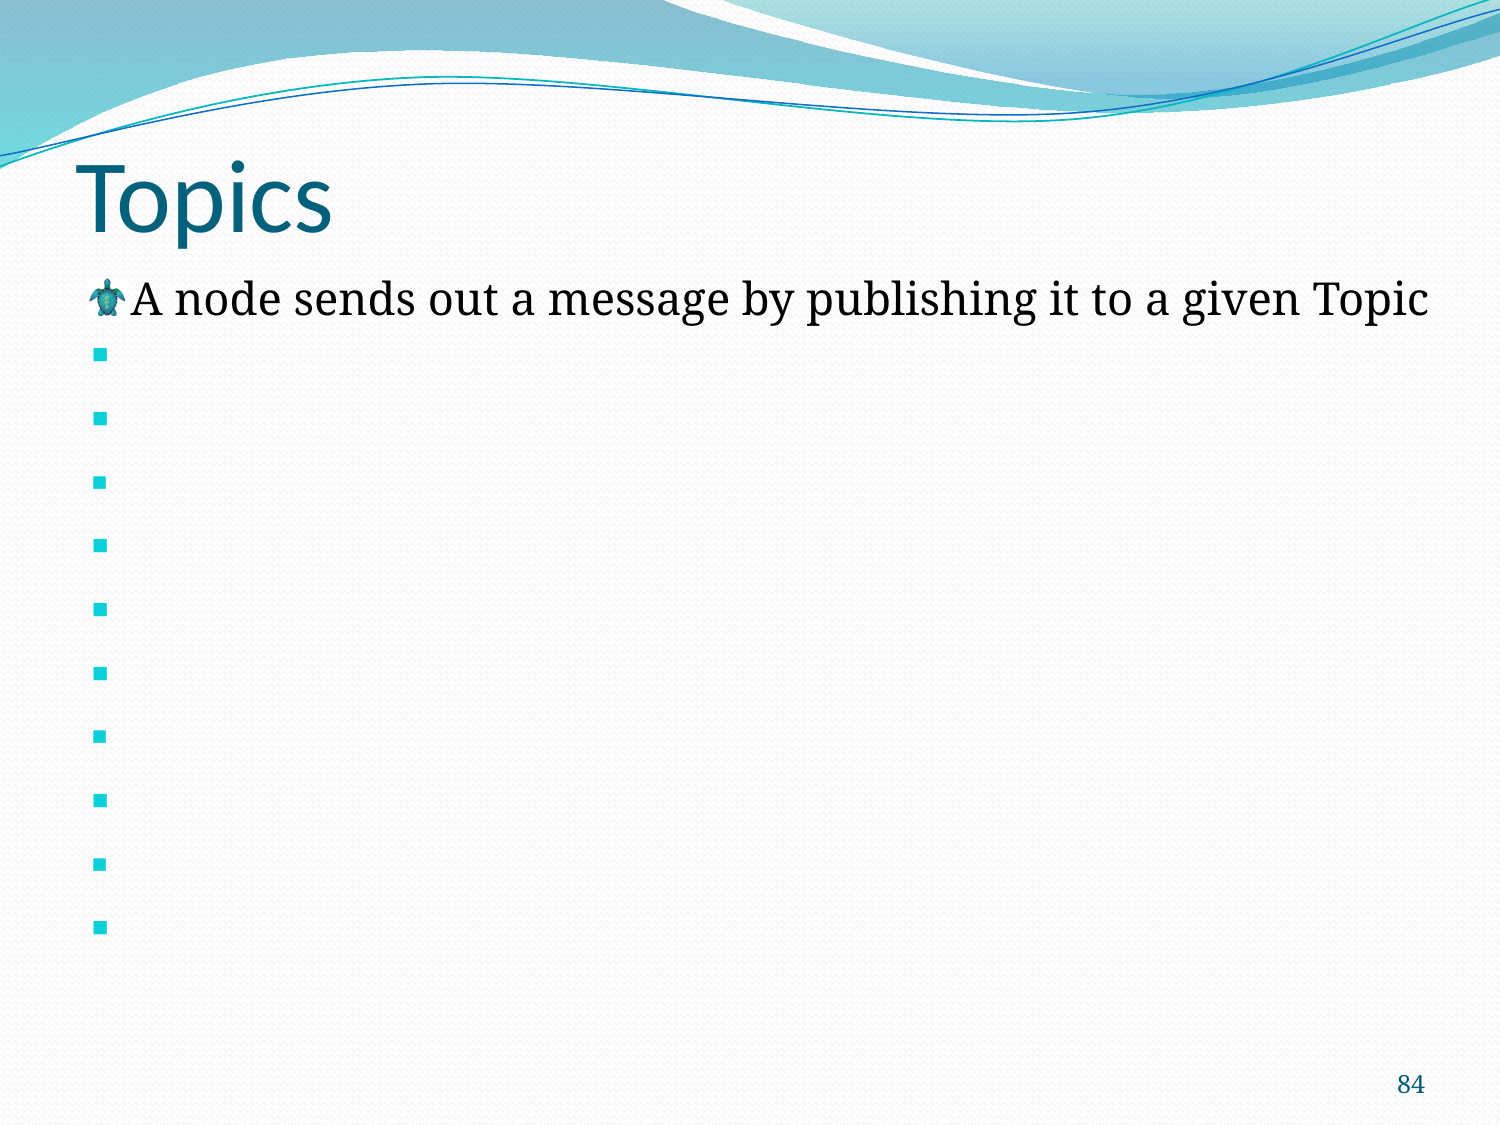

# Topics
A node sends out a message by publishing it to a given Topic

84